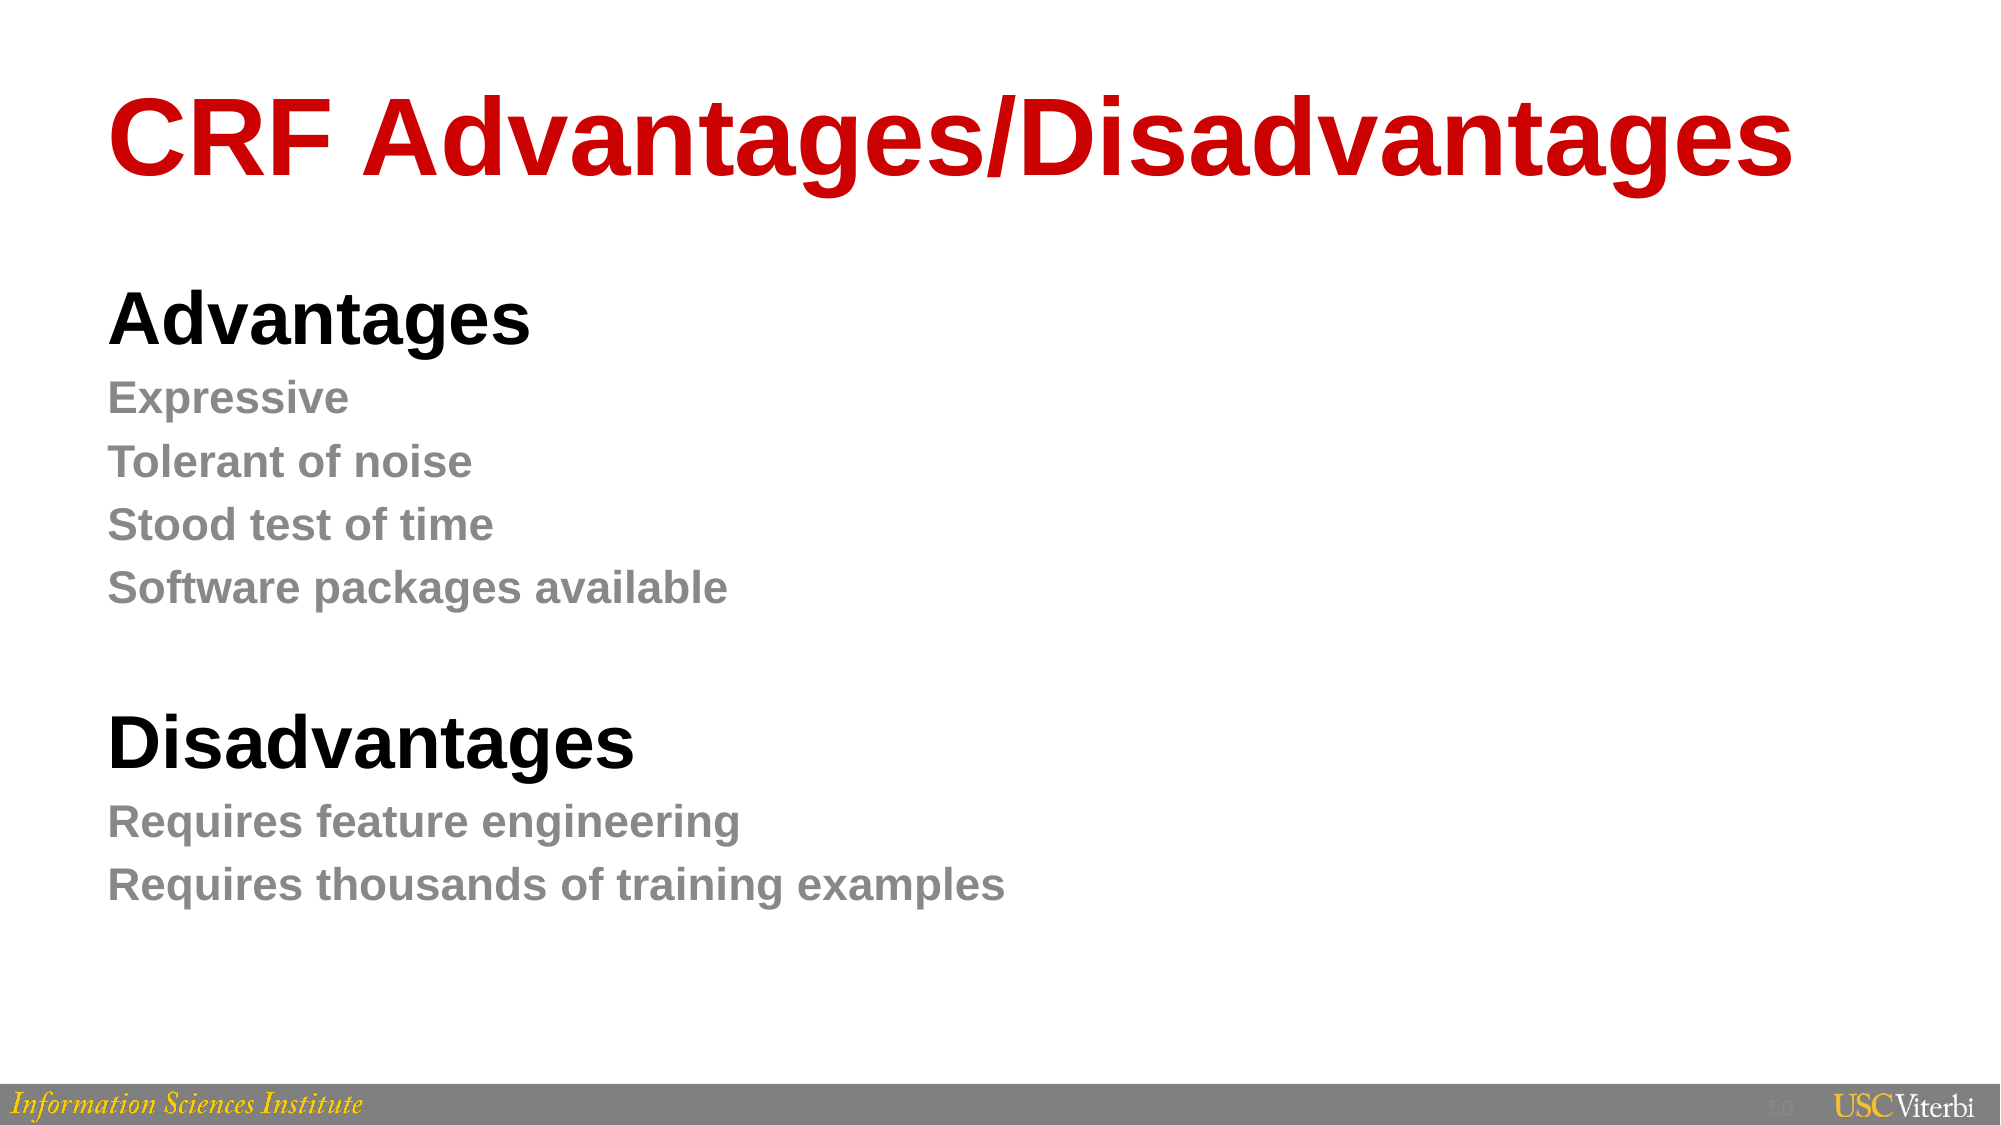

# CRF Advantages/Disadvantages
Advantages
Expressive
Tolerant of noise
Stood test of time
Software packages available

Disadvantages
Requires feature engineering
Requires thousands of training examples
50